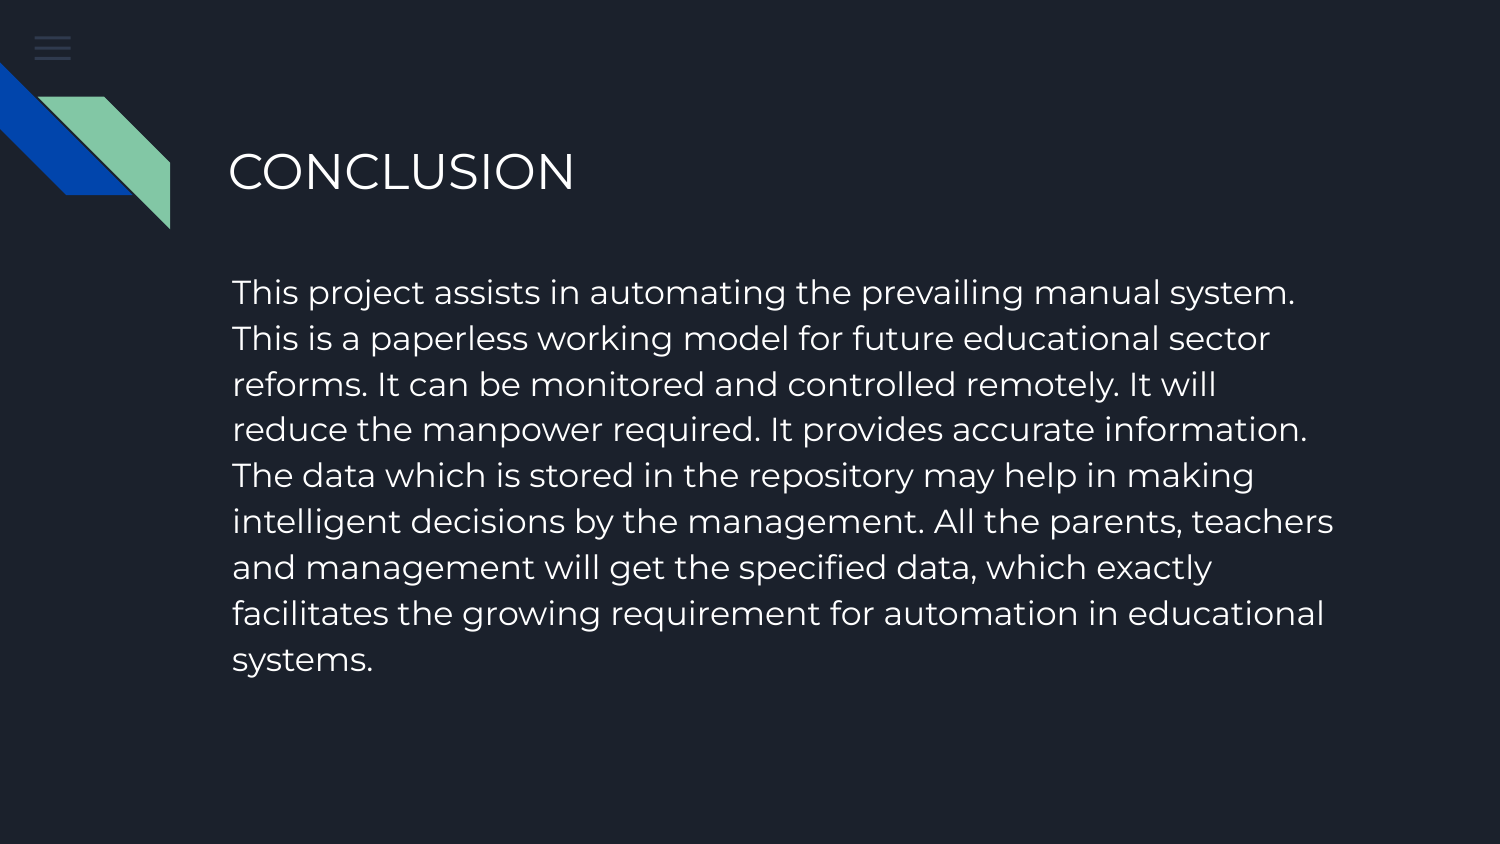

# CONCLUSION
This project assists in automating the prevailing manual system. This is a paperless working model for future educational sector reforms. It can be monitored and controlled remotely. It will reduce the manpower required. It provides accurate information. The data which is stored in the repository may help in making intelligent decisions by the management. All the parents, teachers and management will get the specified data, which exactly facilitates the growing requirement for automation in educational systems.